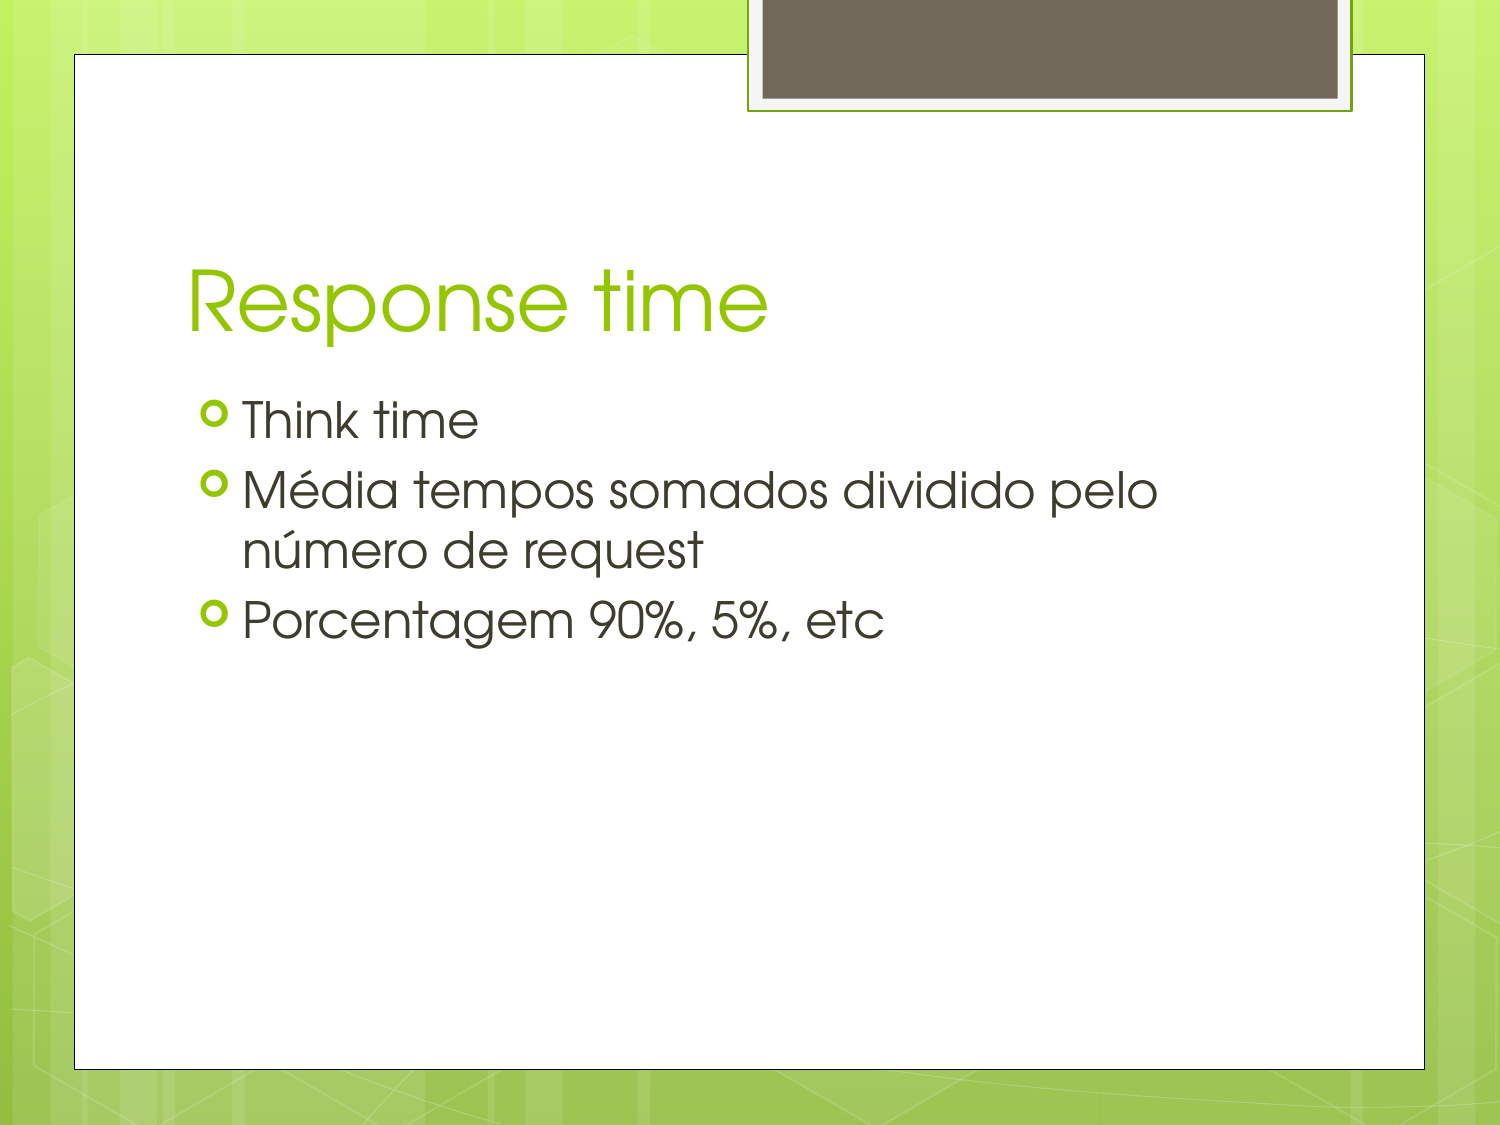

# Response time
Think time
Média tempos somados dividido pelo número de request
Porcentagem 90%, 5%, etc